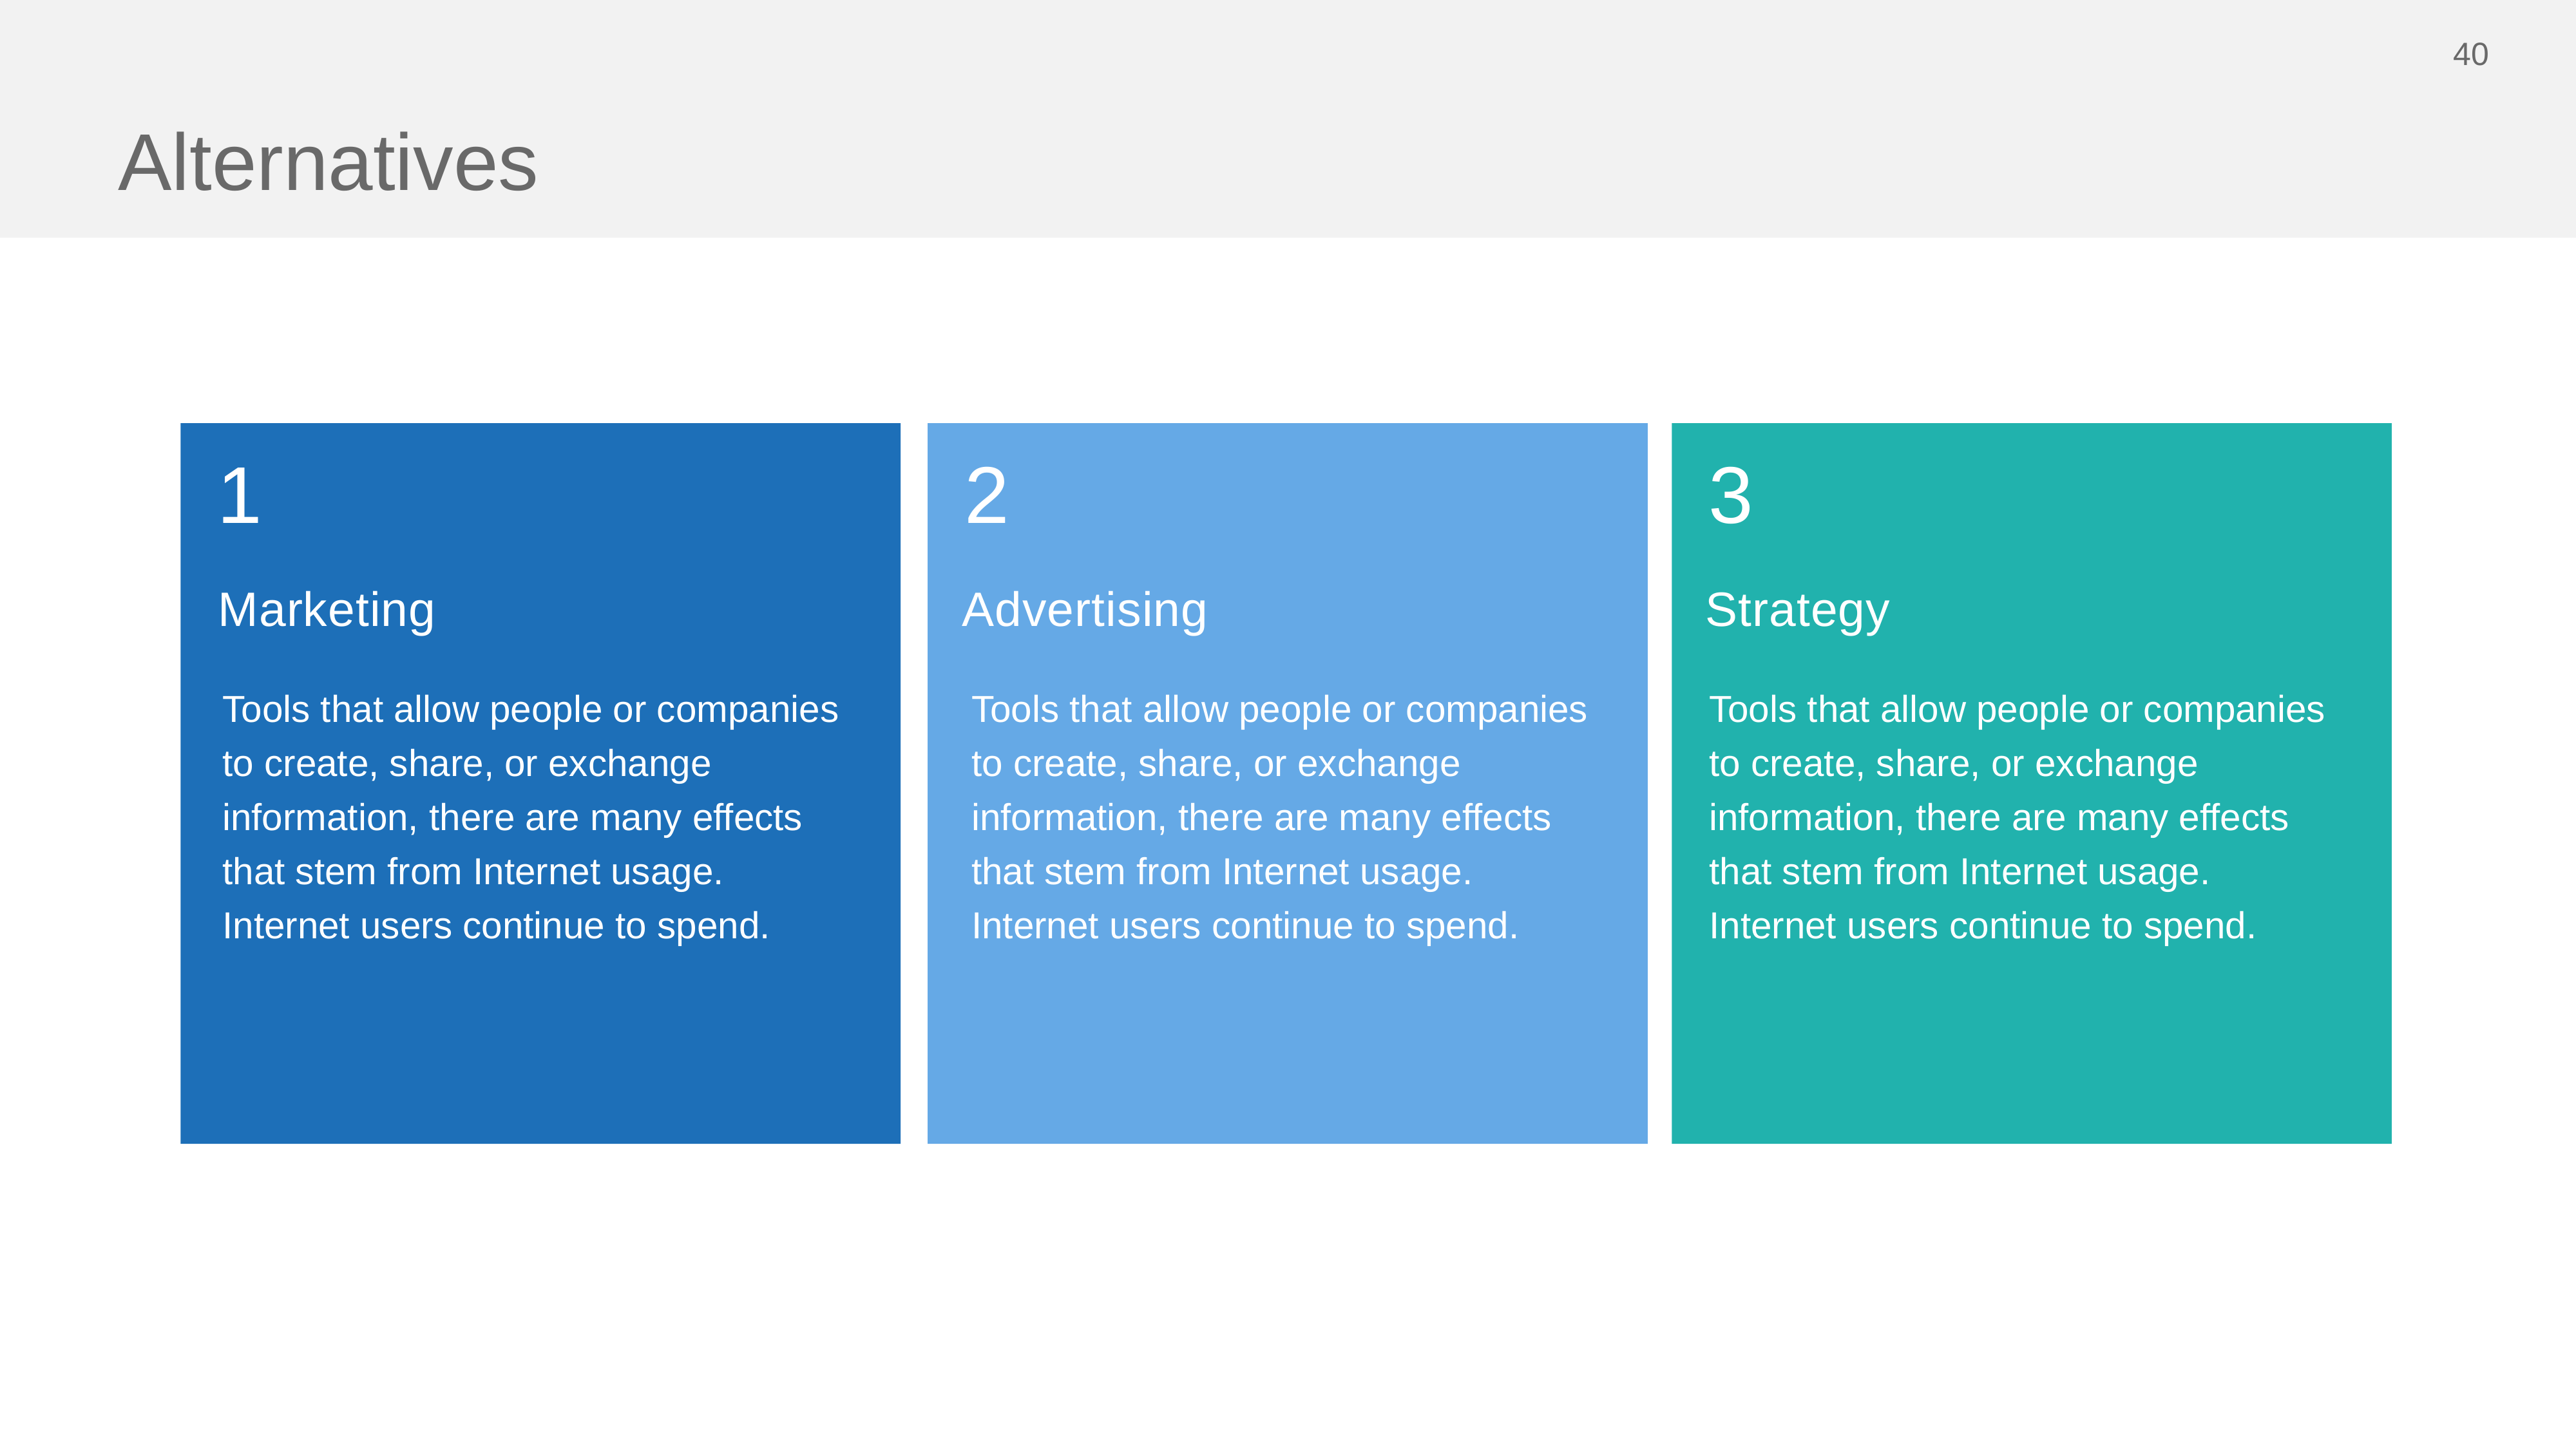

# Alternatives

1
2
3
Marketing
Advertising
Strategy
Tools that allow people or companies to create, share, or exchange information, there are many effects that stem from Internet usage. Internet users continue to spend.
Tools that allow people or companies to create, share, or exchange information, there are many effects that stem from Internet usage. Internet users continue to spend.
Tools that allow people or companies to create, share, or exchange information, there are many effects that stem from Internet usage. Internet users continue to spend.